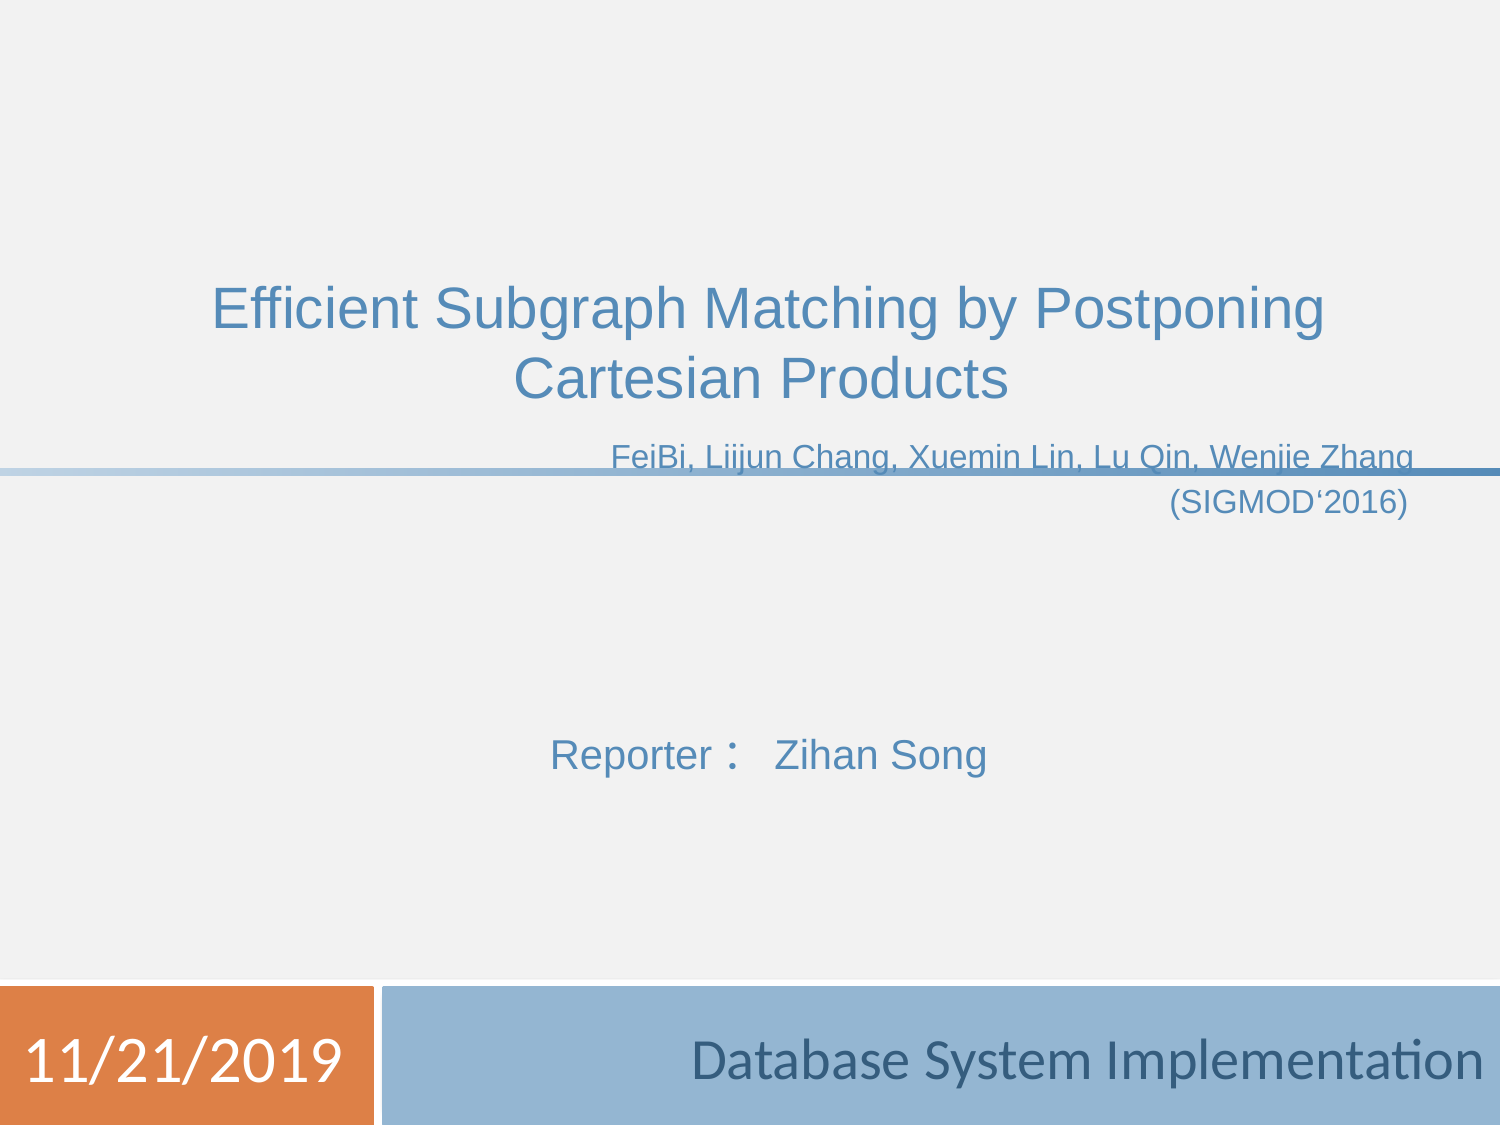

# Efficient Subgraph Matching by Postponing Cartesian Products FeiBi, Liijun Chang, Xuemin Lin, Lu Qin, Wenjie Zhang (SIGMOD‘2016) Reporter：Zihan Song
11/21/2019
Database System Implementation